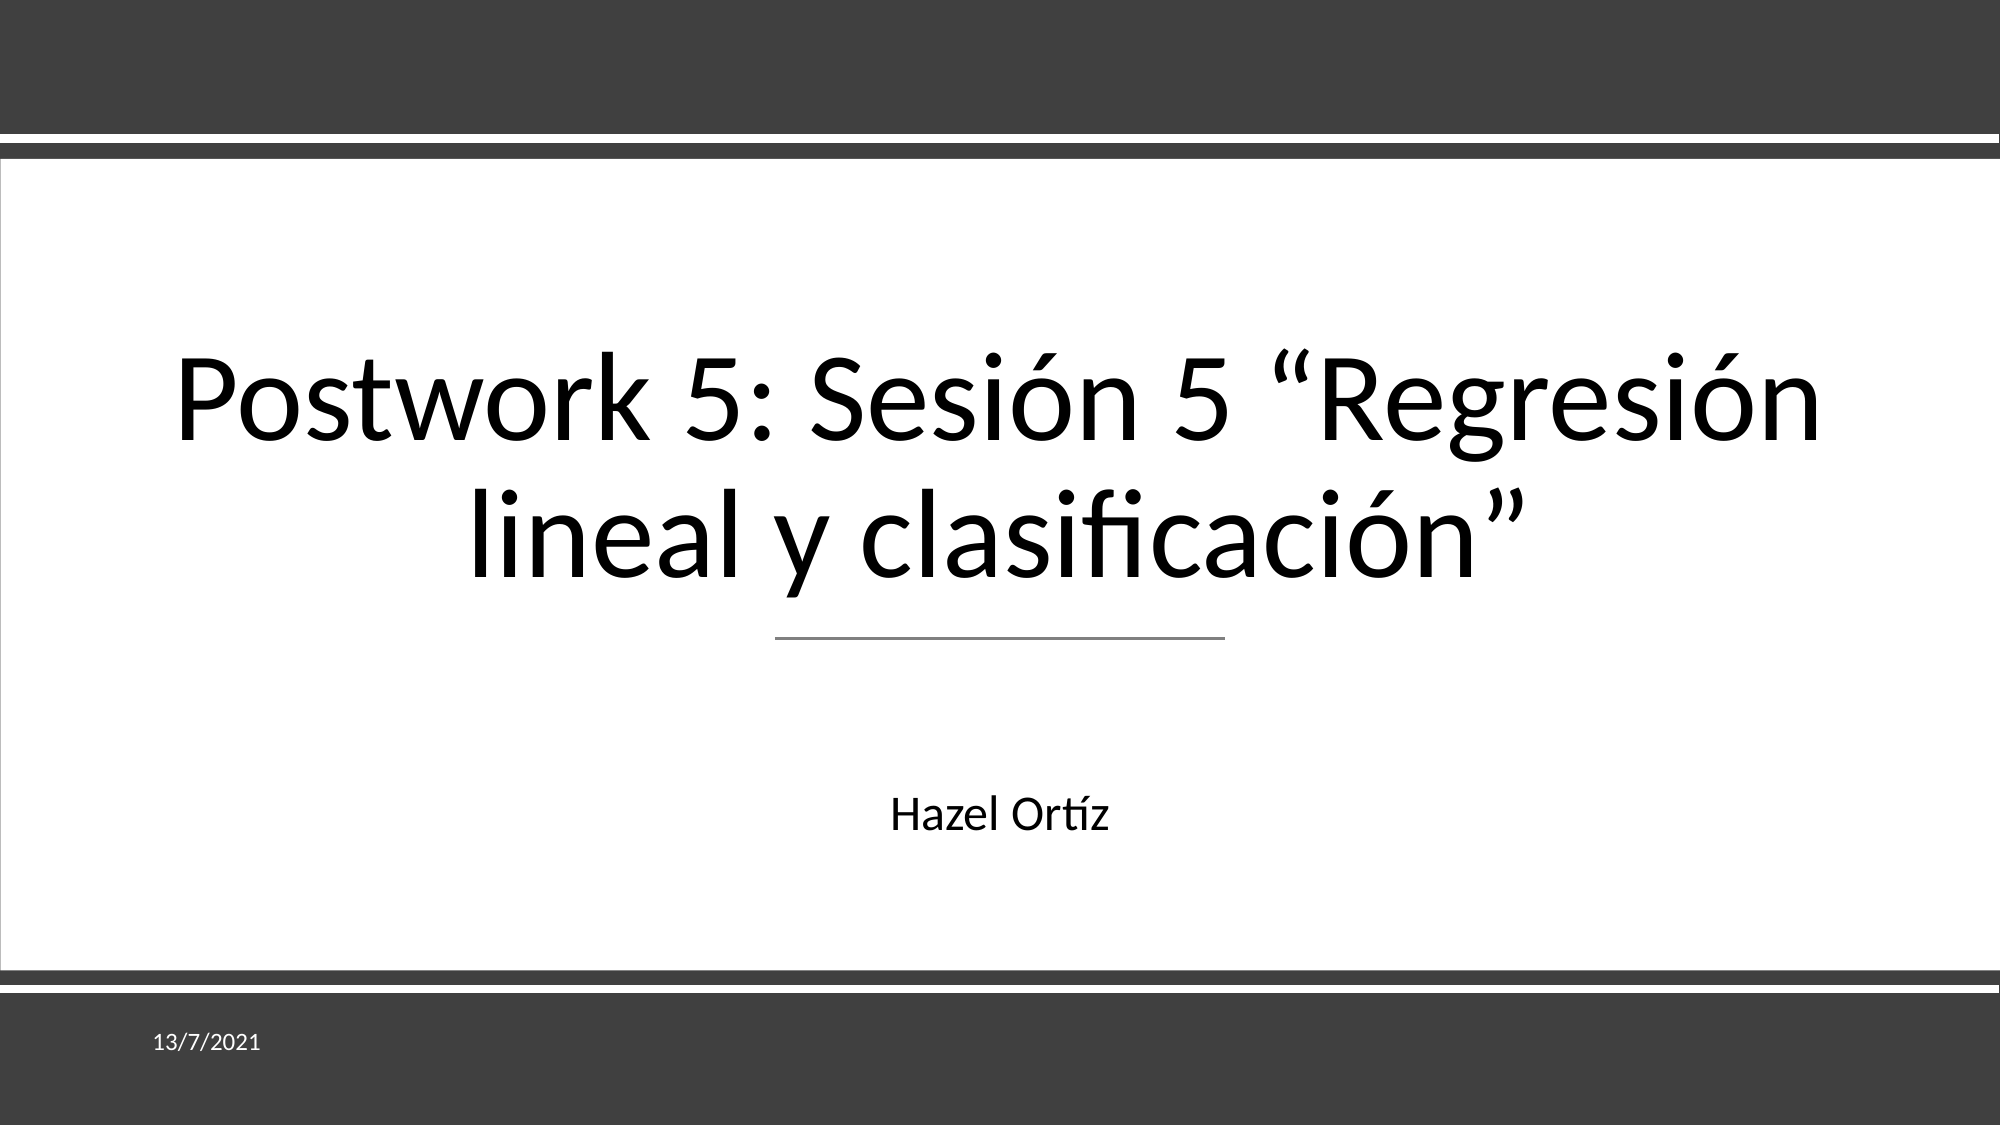

# Postwork 5: Sesión 5 “Regresión lineal y clasificación”
Hazel Ortíz
13/7/2021